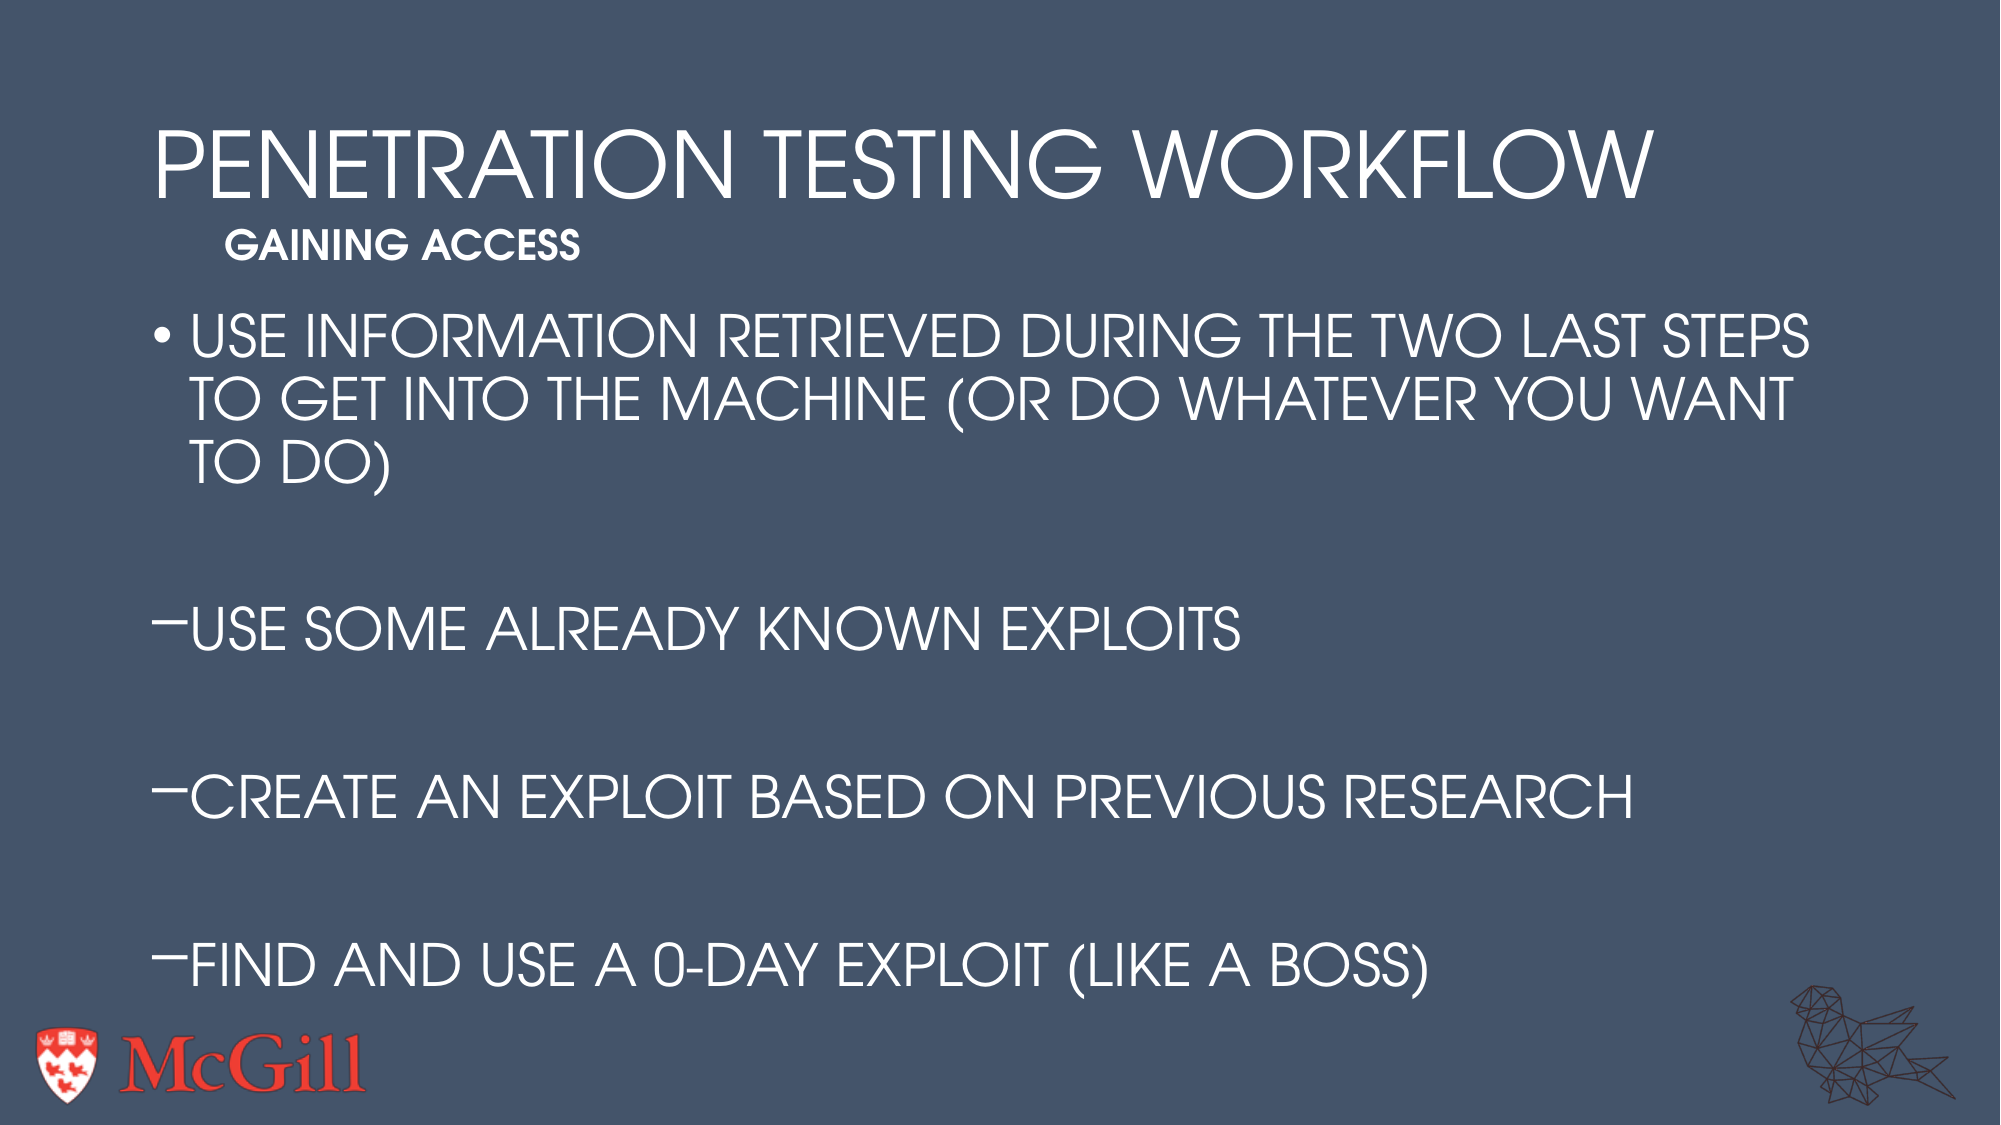

# Penetration testing workflow
Gaining access
Use information retrieved during the two last steps to get into the machine (or do whatever you want to do)

Use some already known exploits

Create an exploit based on previous research

Find and use a 0-day exploit (like a boss)